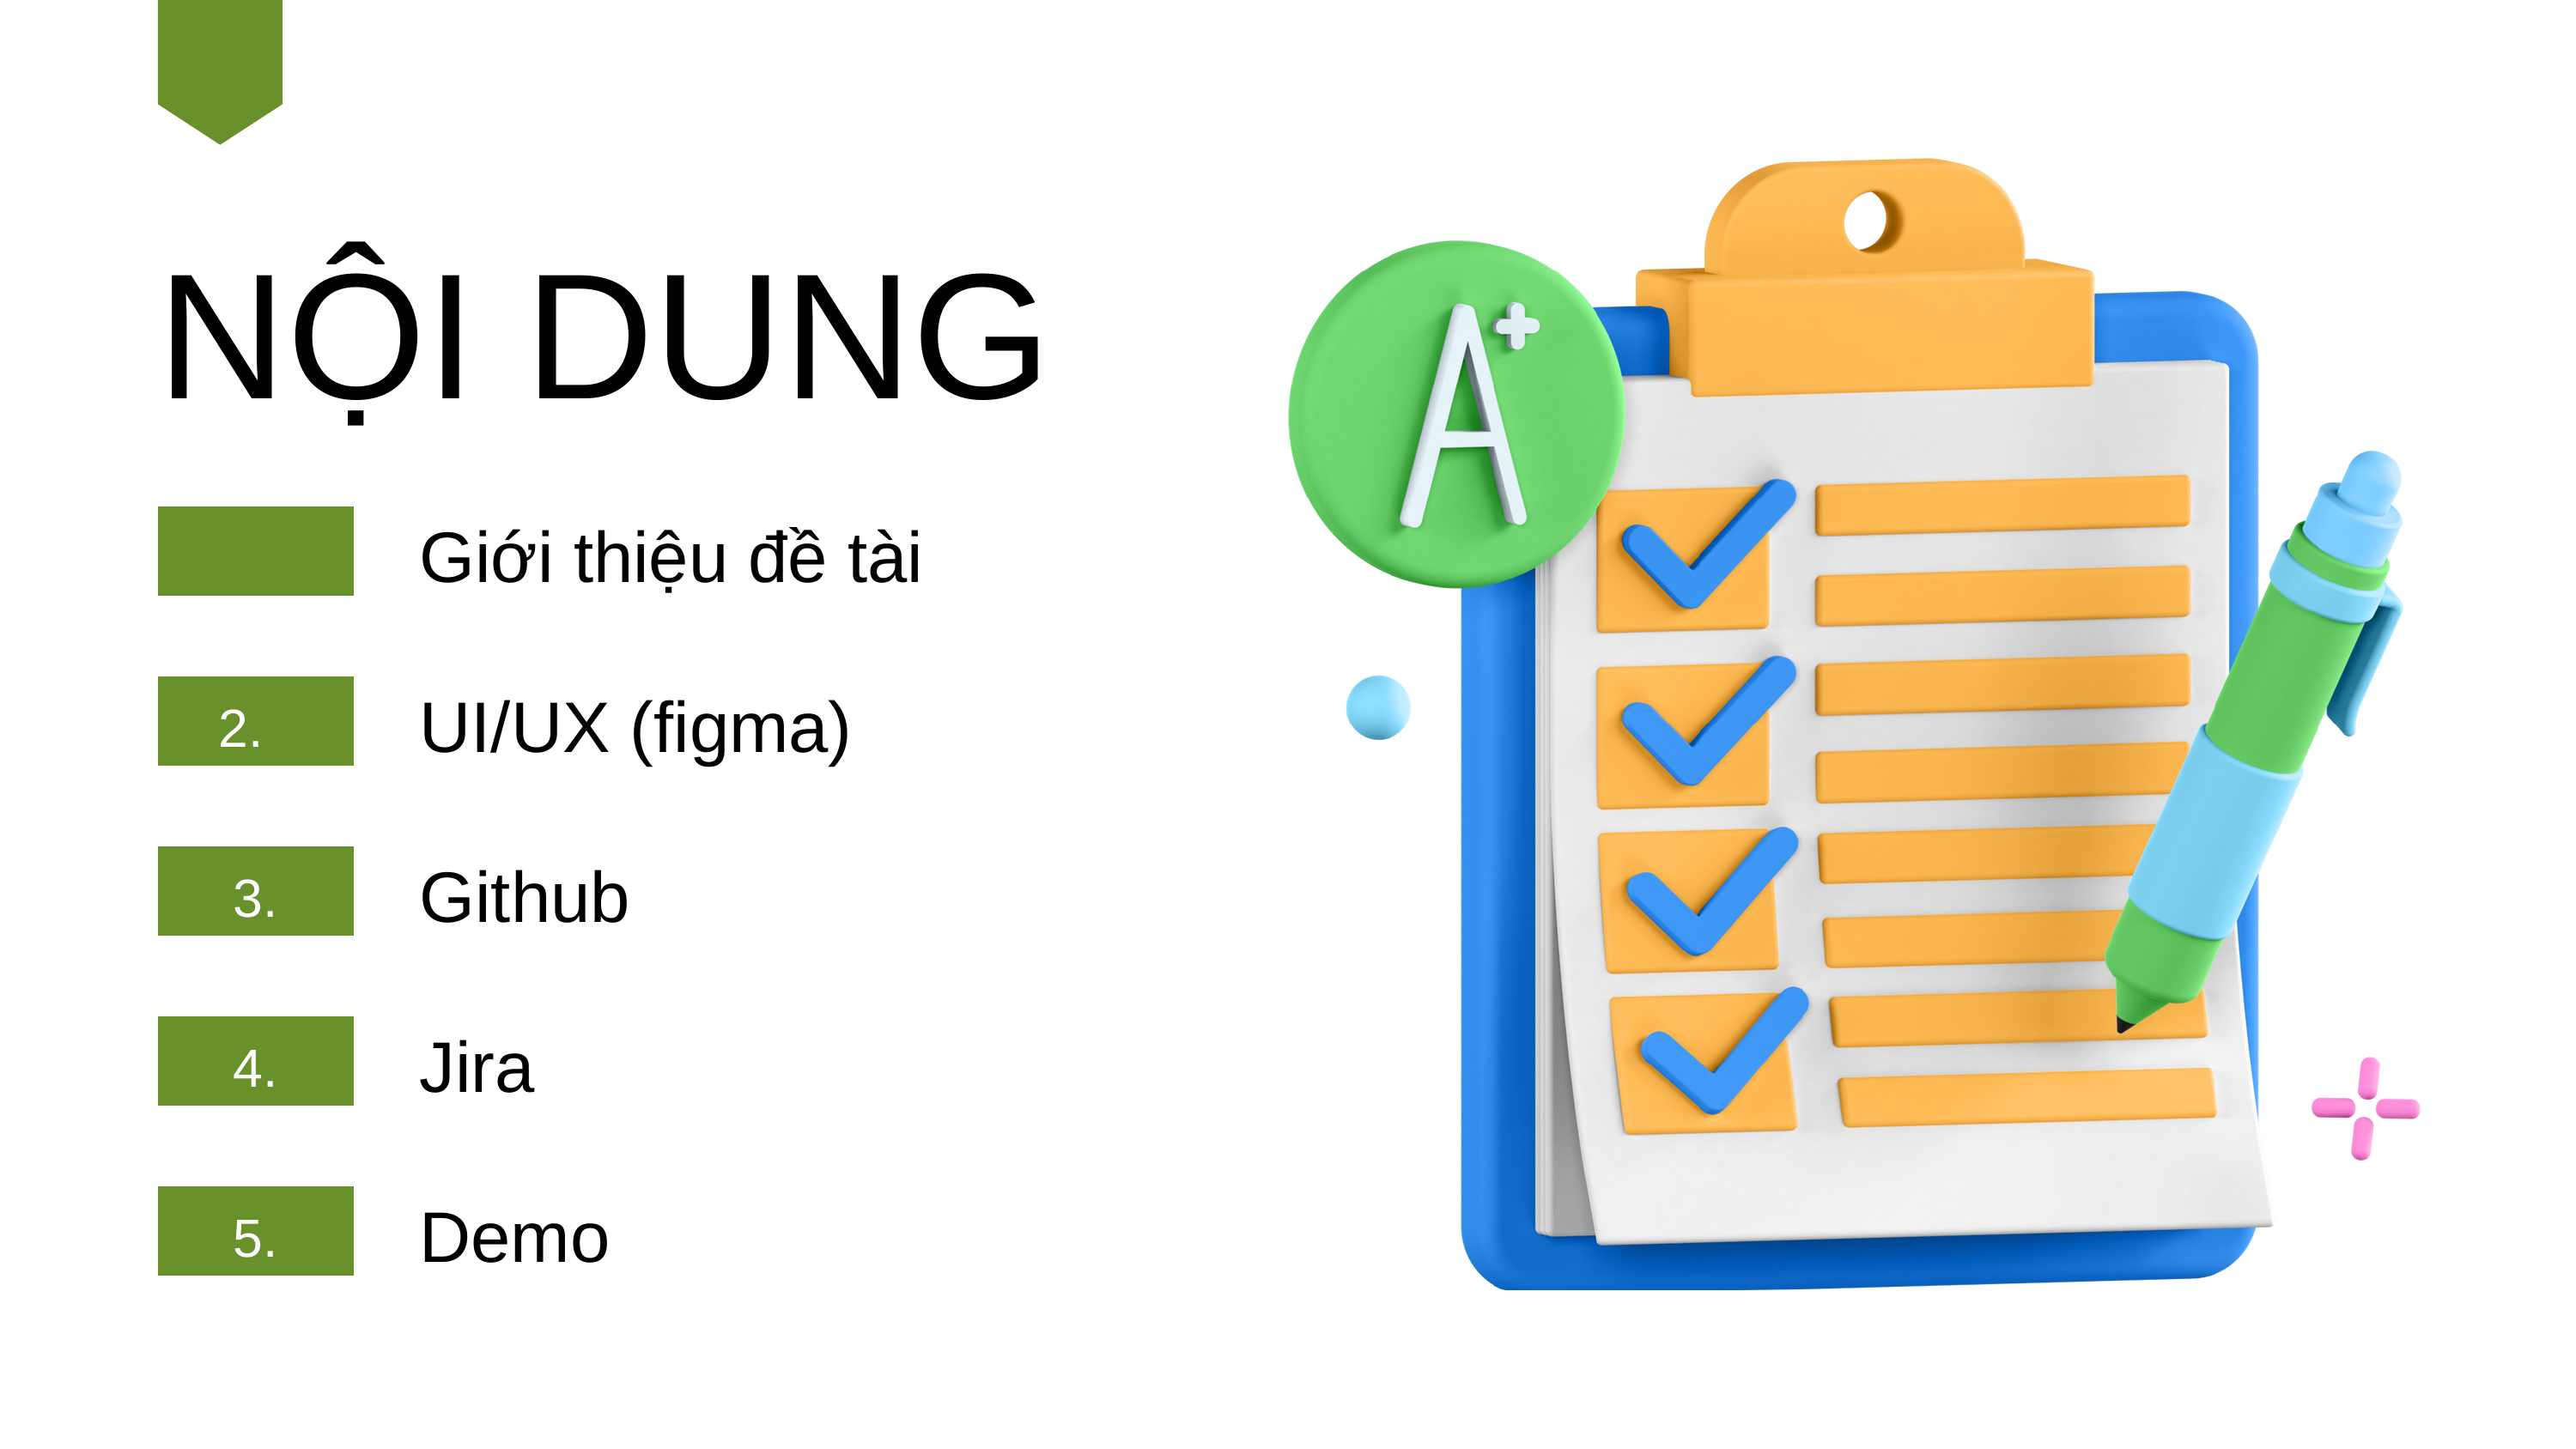

NỘI DUNG

Giới thiệu đề tài

UI/UX (figma)
2.

Github
3.

Jira
4.

Demo
5.